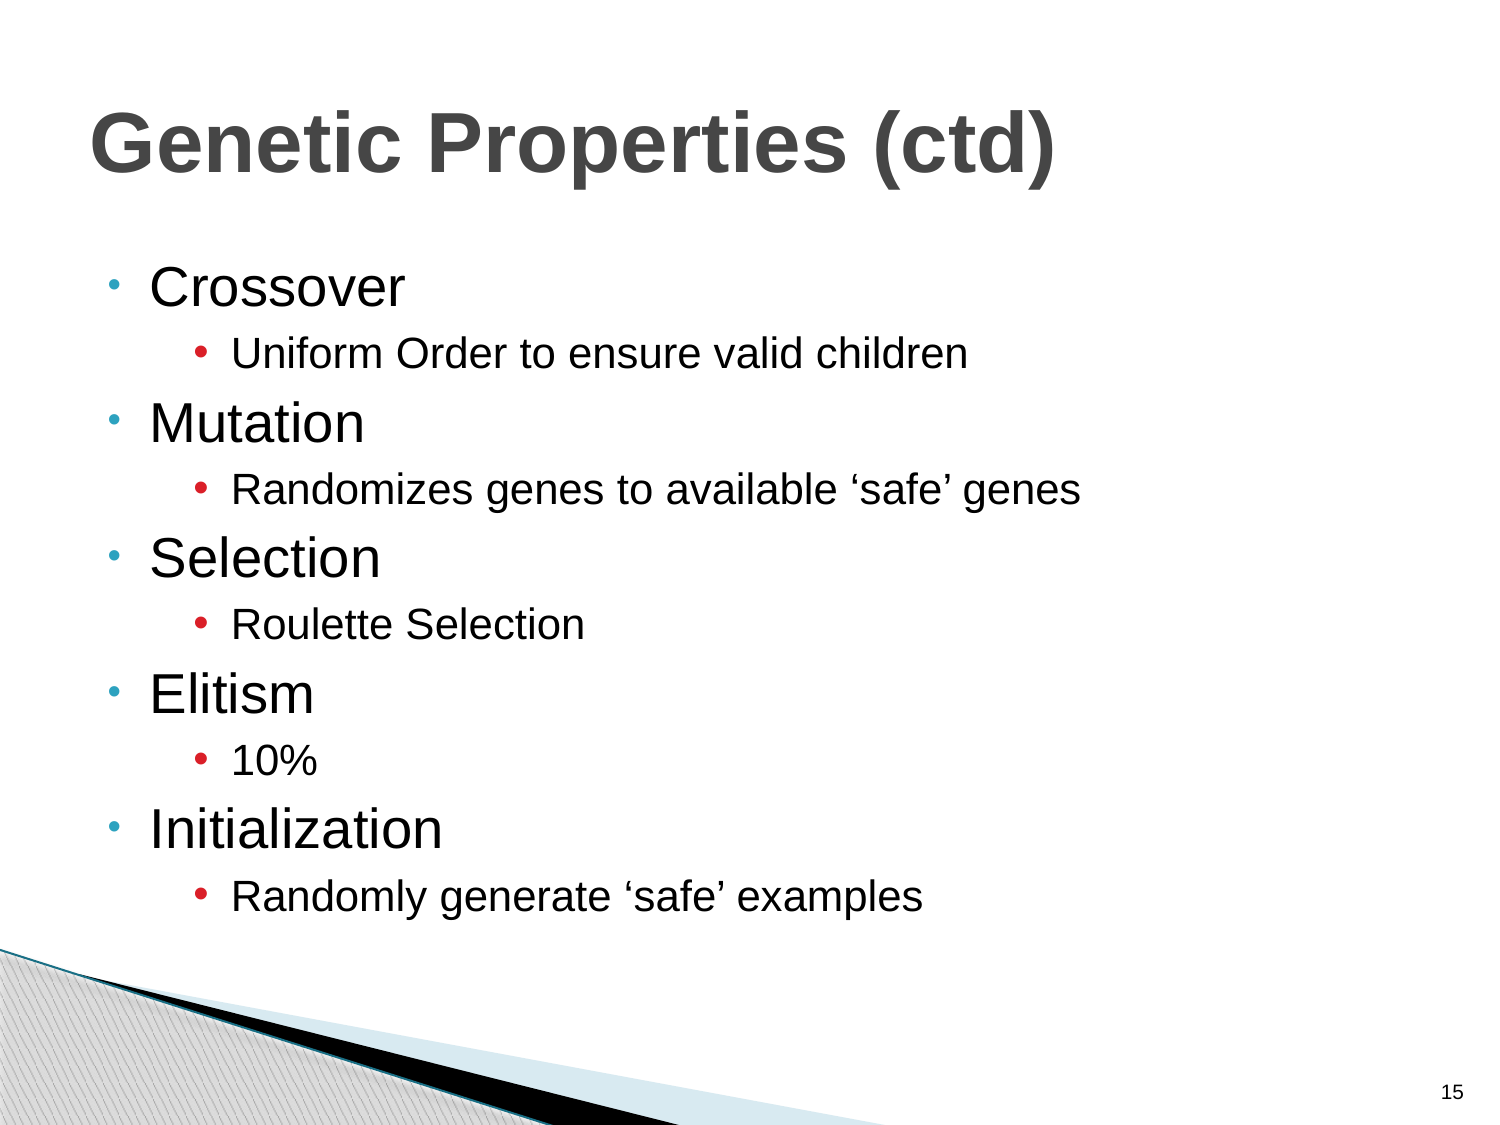

# Genetic Properties (ctd)
Crossover
Uniform Order to ensure valid children
Mutation
Randomizes genes to available ‘safe’ genes
Selection
Roulette Selection
Elitism
10%
Initialization
Randomly generate ‘safe’ examples

15